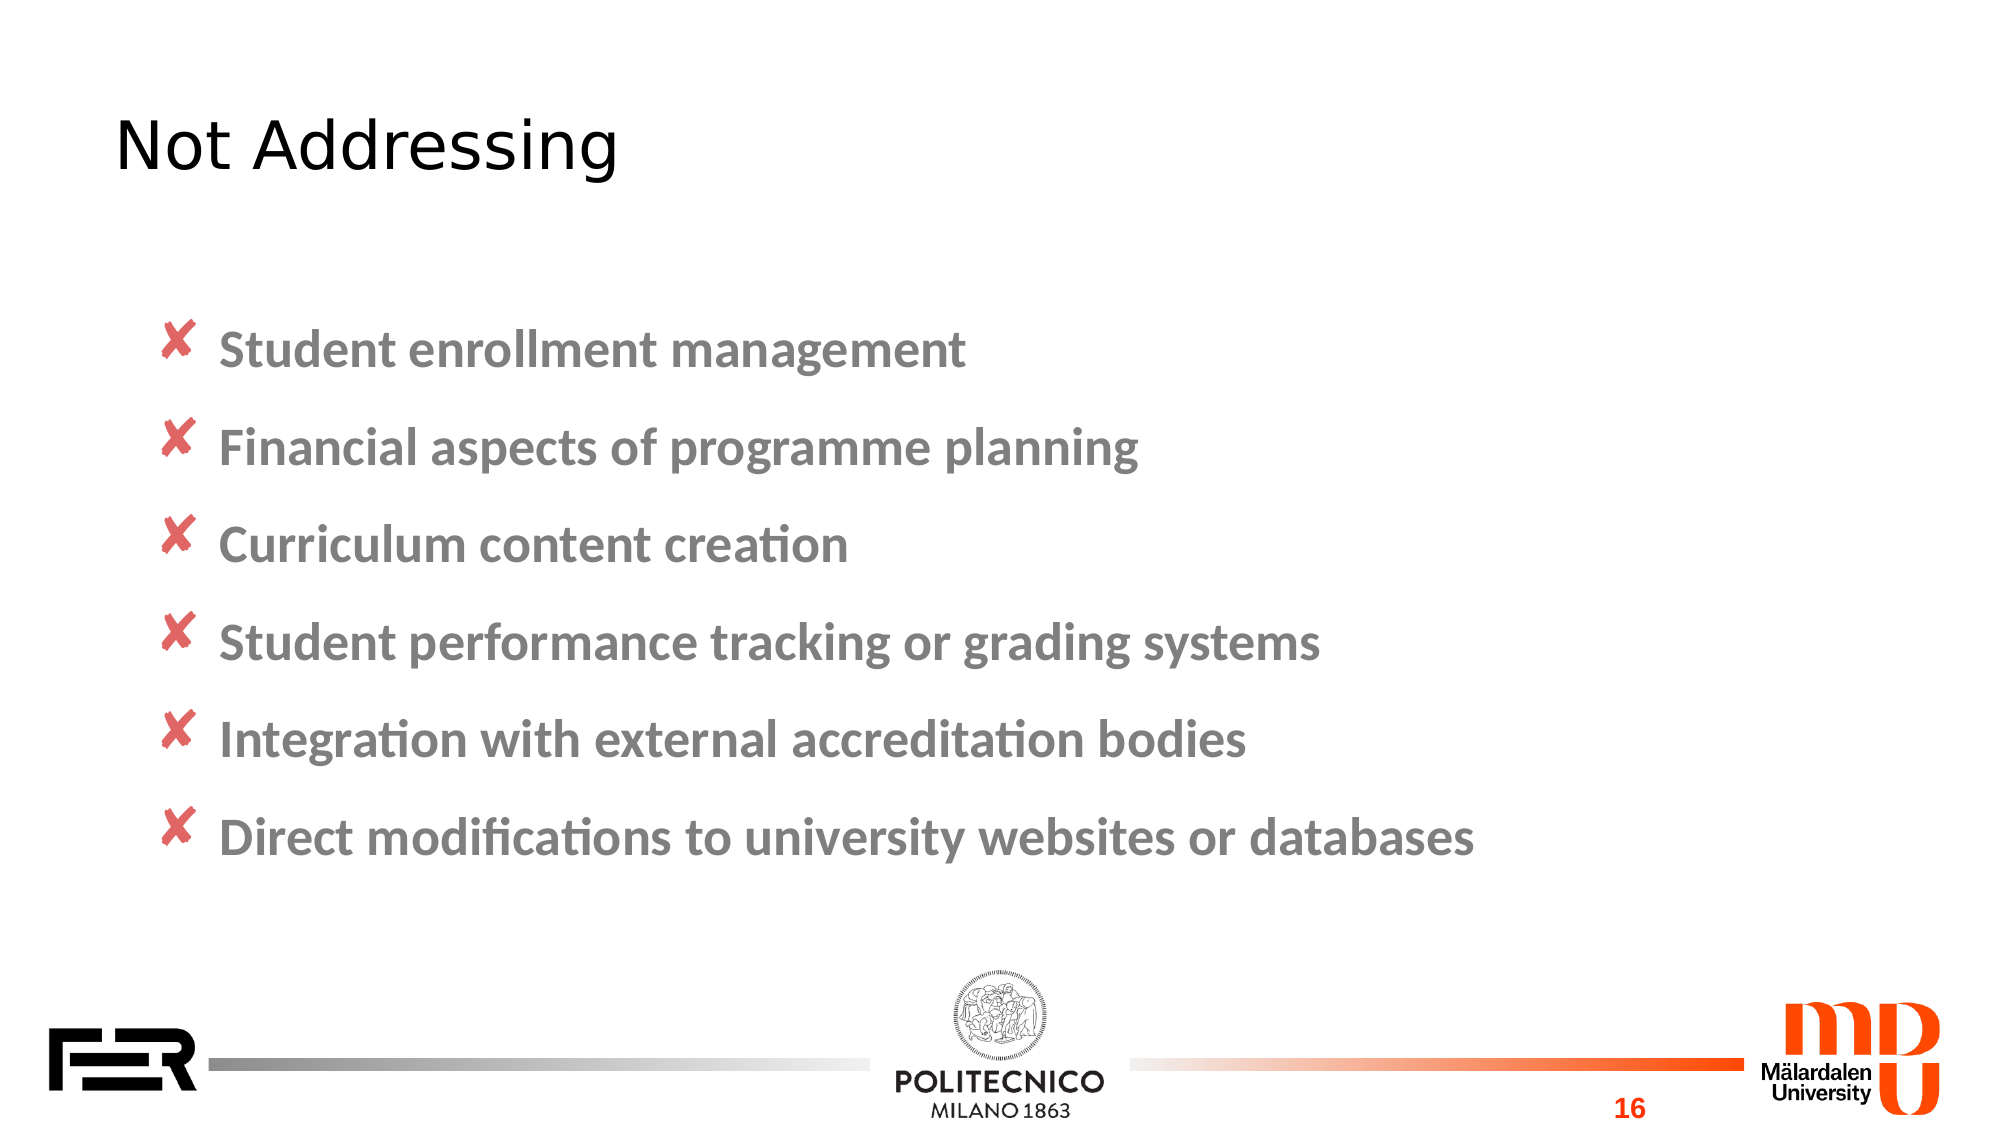

# Not Addressing
Student enrollment management
Financial aspects of programme planning
Curriculum content creation
Student performance tracking or grading systems
Integration with external accreditation bodies
Direct modifications to university websites or databases

16